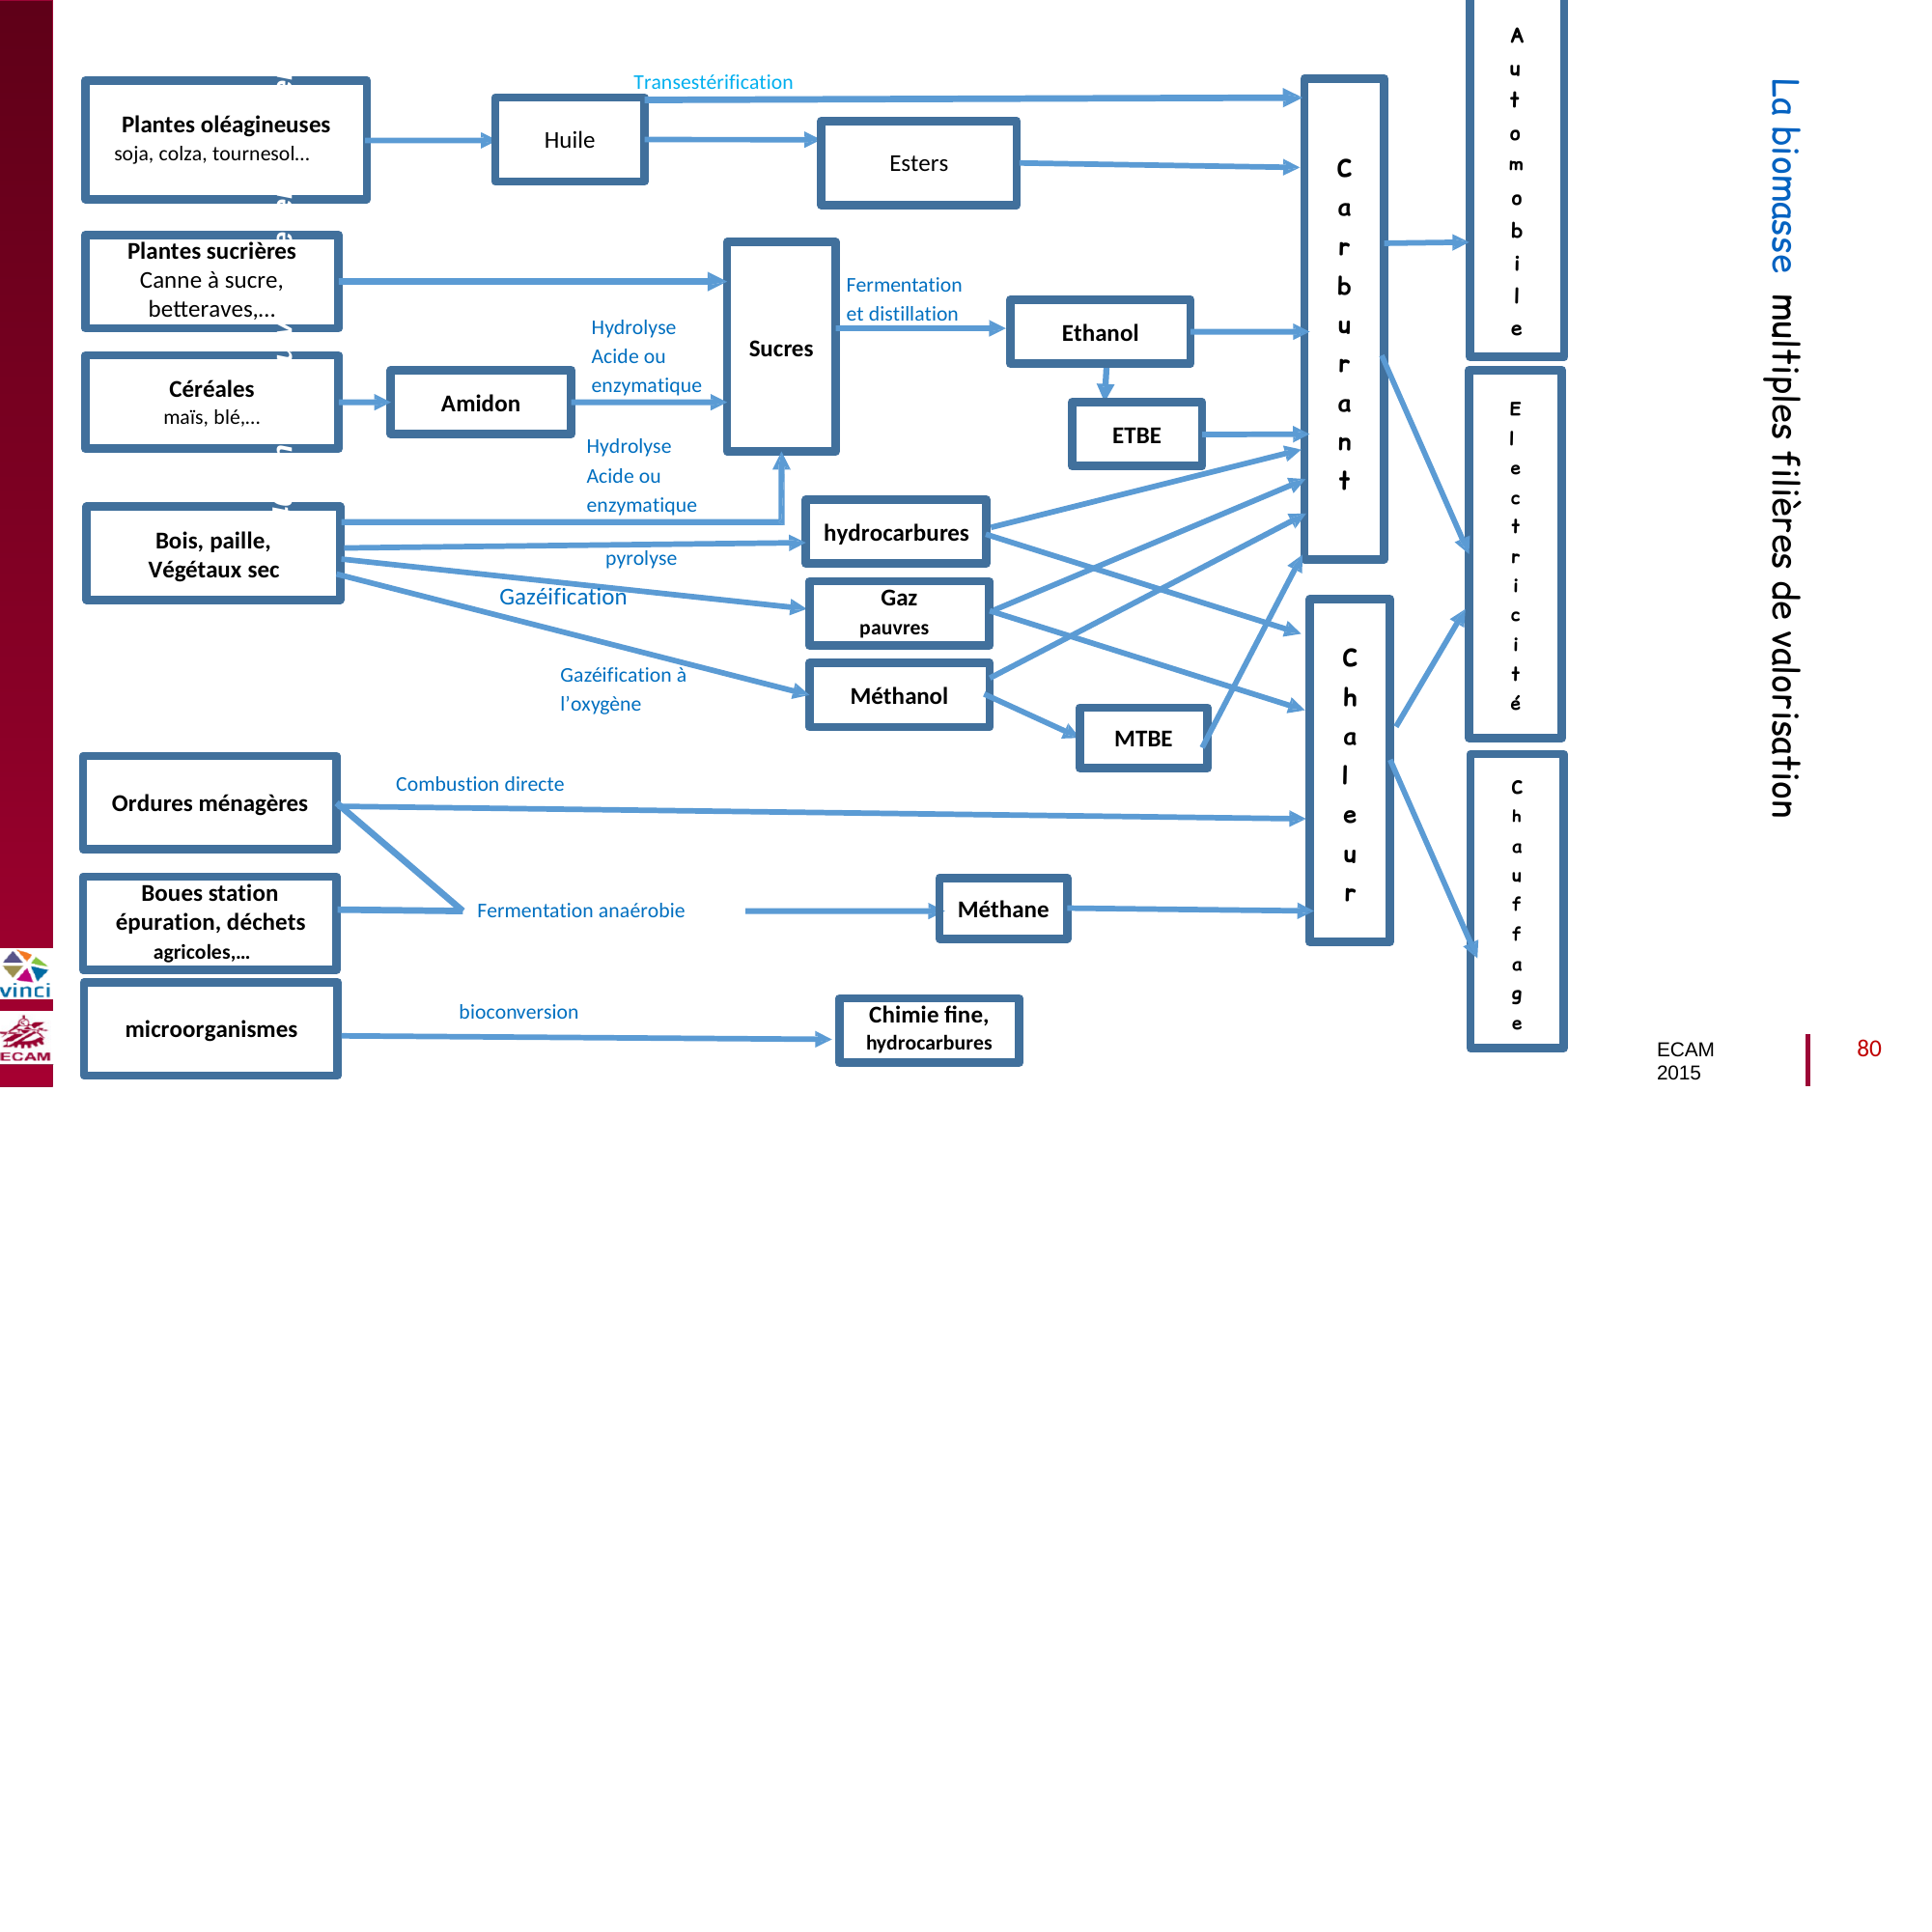

A
u
t
o
o
b
i
l
e

Transestérification

C
a
r
b
u
r
a
n
t

Plantes oléagineuses
soja, colza, tournesol…

Huile

Esters

m

Plantes sucrières Canne à sucre, betteraves,…

Sucres

Fermentation
et distillation
B2040-Chimie du vivant et environnement

Ethanol
Hydrolyse
Acide ou
enzymatique

Céréales
maïs, blé,…

Amidon

E
l
e
c
t
r
i
c
i
t
é

ETBE

Hydrolyse
Acide ou
enzymatique

La biomasse  multiples filières de valorisation

hydrocarbures

Bois, paille, Végétaux sec

pyrolyse
Gazéification

Gaz

C
h
a
l
e
u
r

pauvres

Méthanol
Gazéification à
l’oxygène

MTBE

C
a
u
f
f
a
g
e

Ordures ménagères

Combustion directe

h

Boues station épuration, déchets

Méthane
Fermentation anaérobie

agricoles,…

microorganismes

Chimie fine,
hydrocarbures
bioconversion

80
ECAM 2015